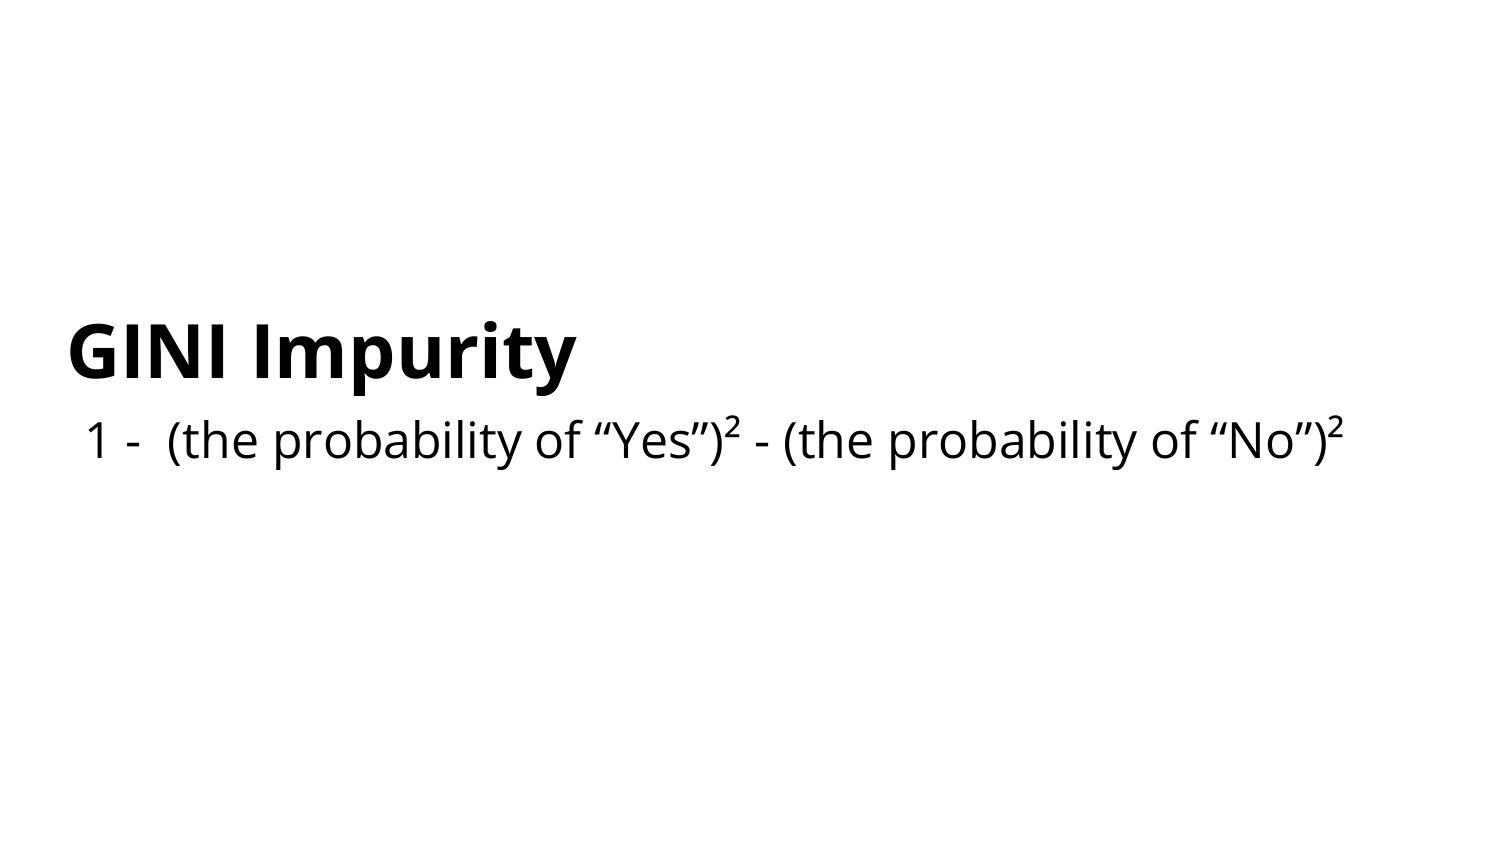

# GINI Impurity
1 -  (the probability of “Yes”)² - (the probability of “No”)²